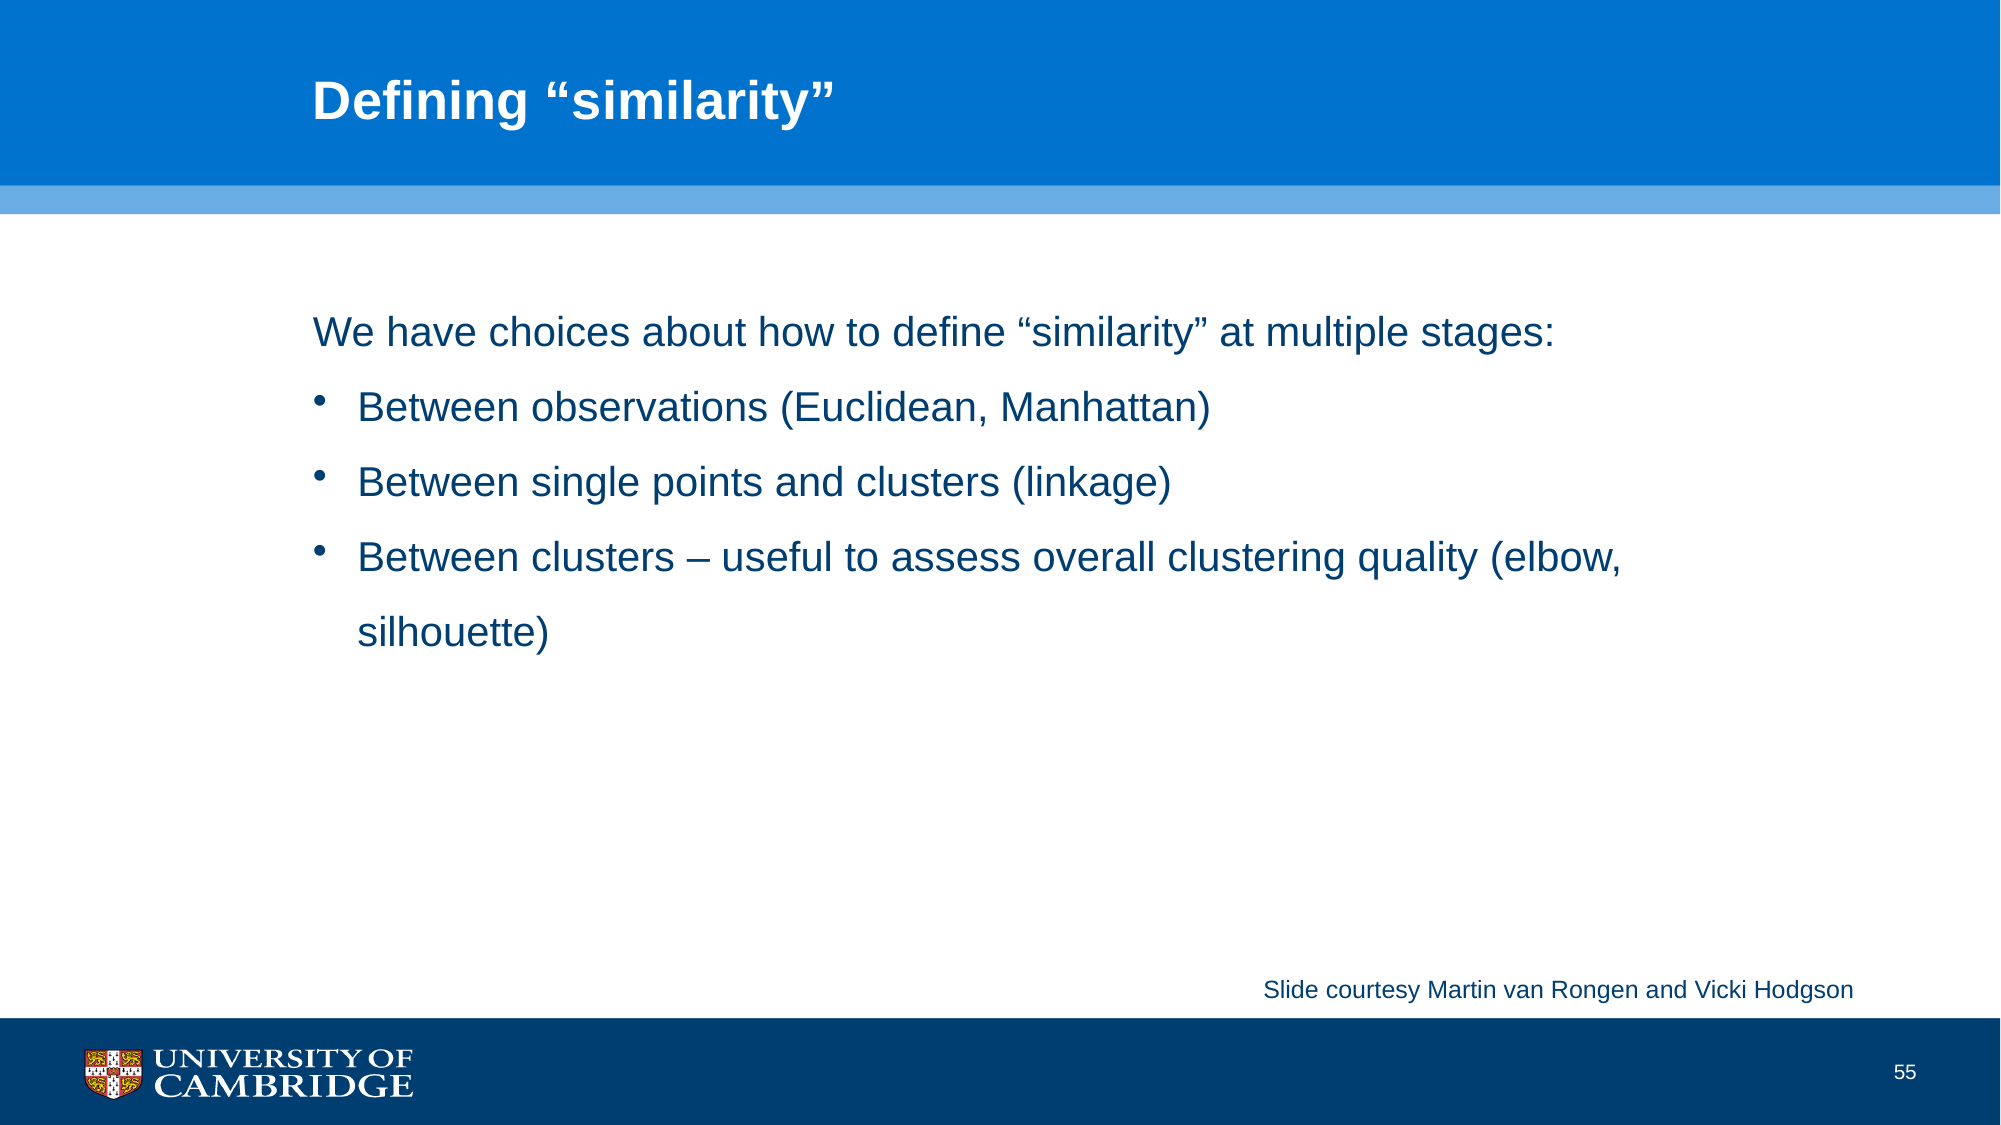

# Defining “similarity”
We have choices about how to define “similarity” at multiple stages:
Between observations (Euclidean, Manhattan)
Between single points and clusters (linkage)
Between clusters – useful to assess overall clustering quality (elbow, silhouette)

Slide courtesy Martin van Rongen and Vicki Hodgson
55